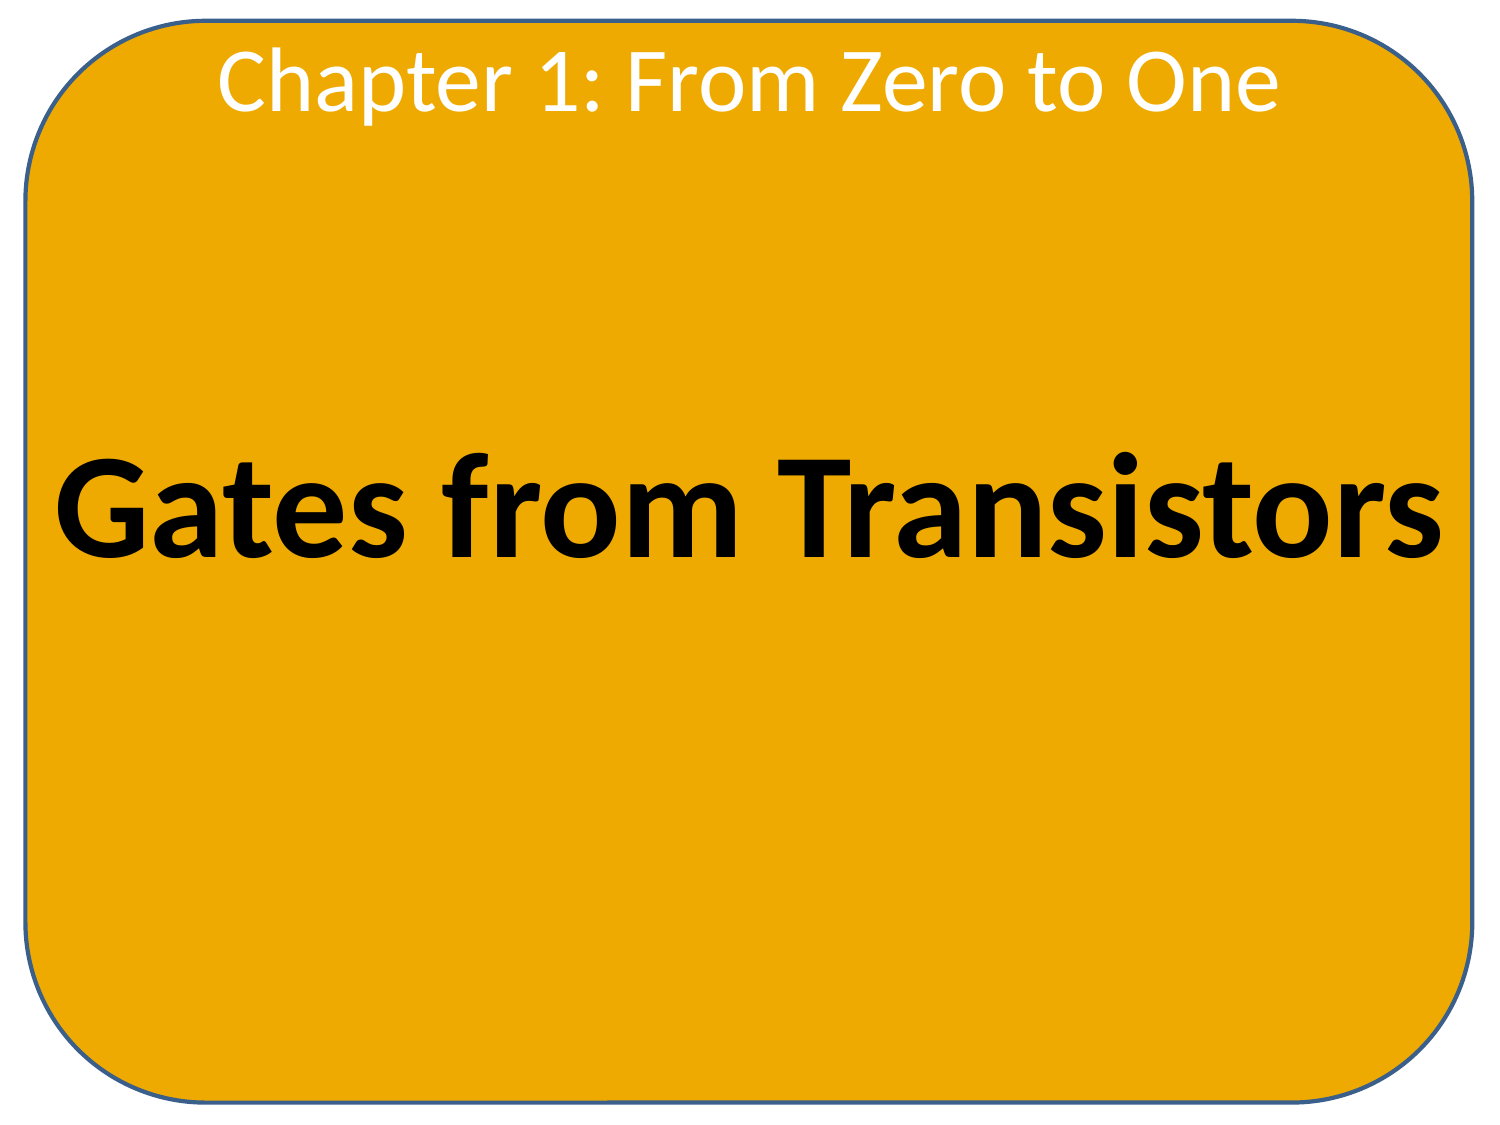

Chapter 1: From Zero to One
Gates from Transistors